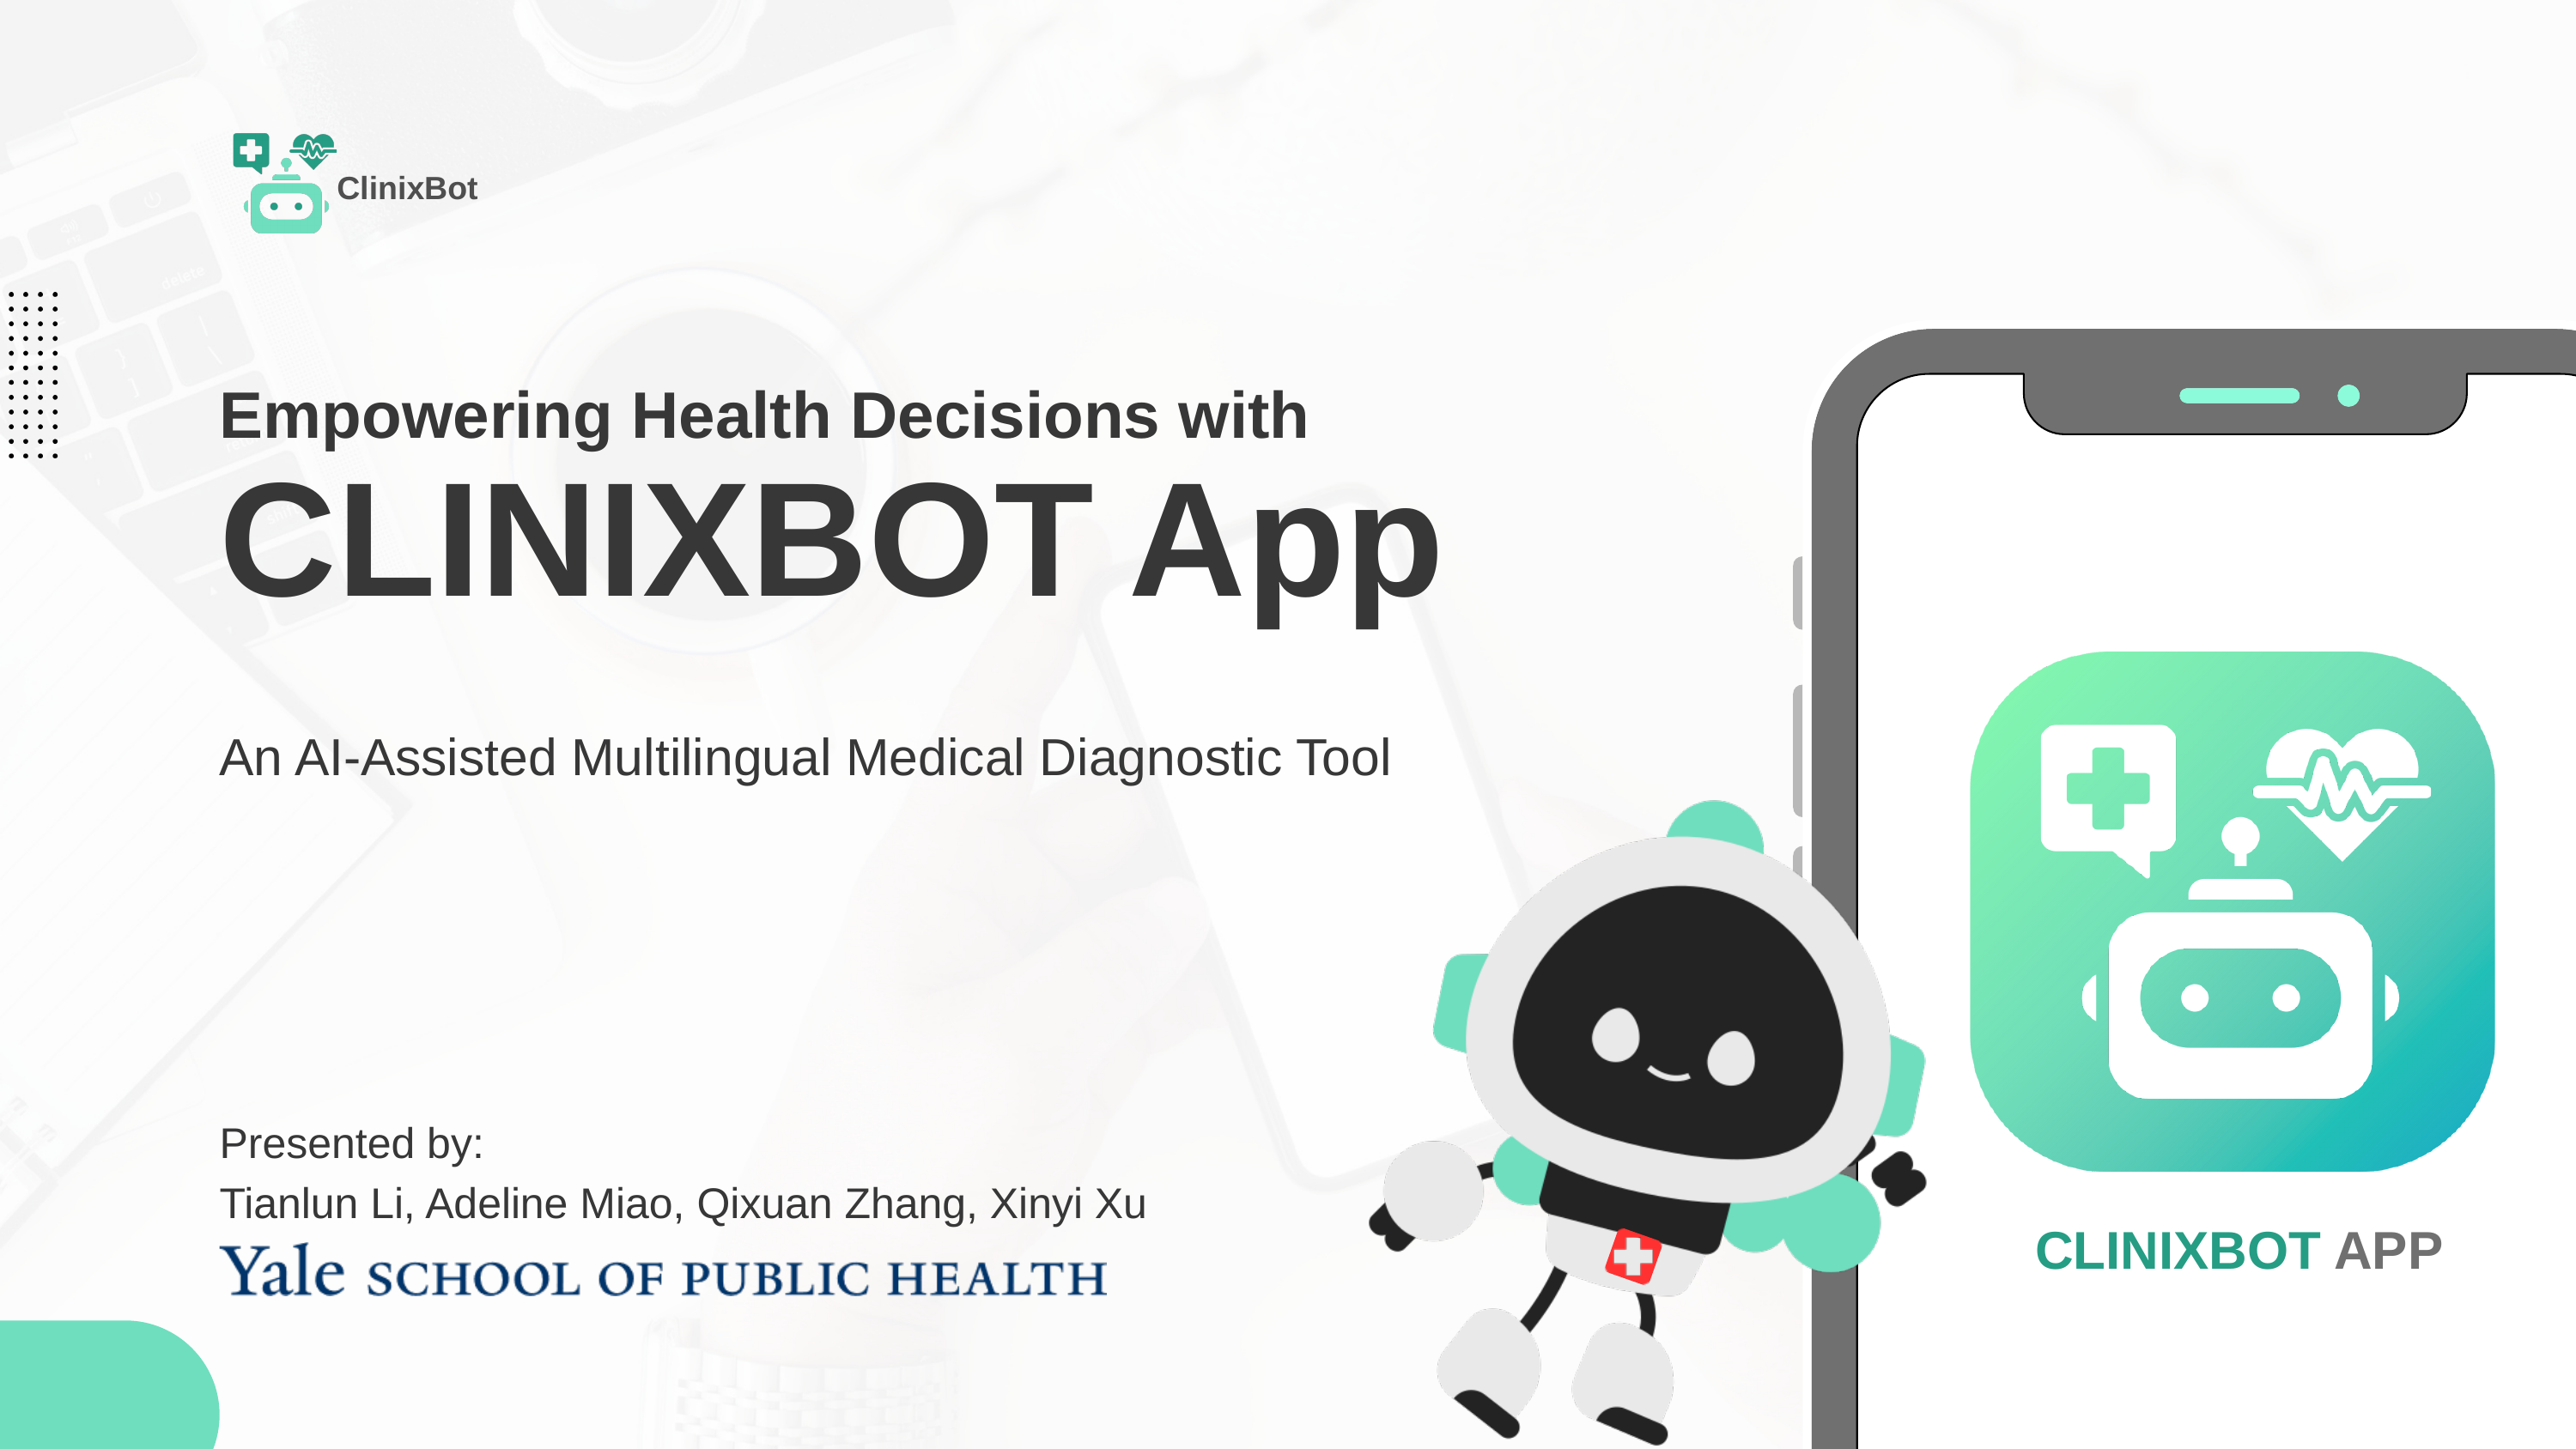

ClinixBot

Empowering Health Decisions with
CLINIXBOT
App

An AI-Assisted Multilingual Medical Diagnostic Tool

Presented by:
Tianlun Li, Adeline Miao, Qixuan Zhang, Xinyi Xu
CLINIXBOT
APP